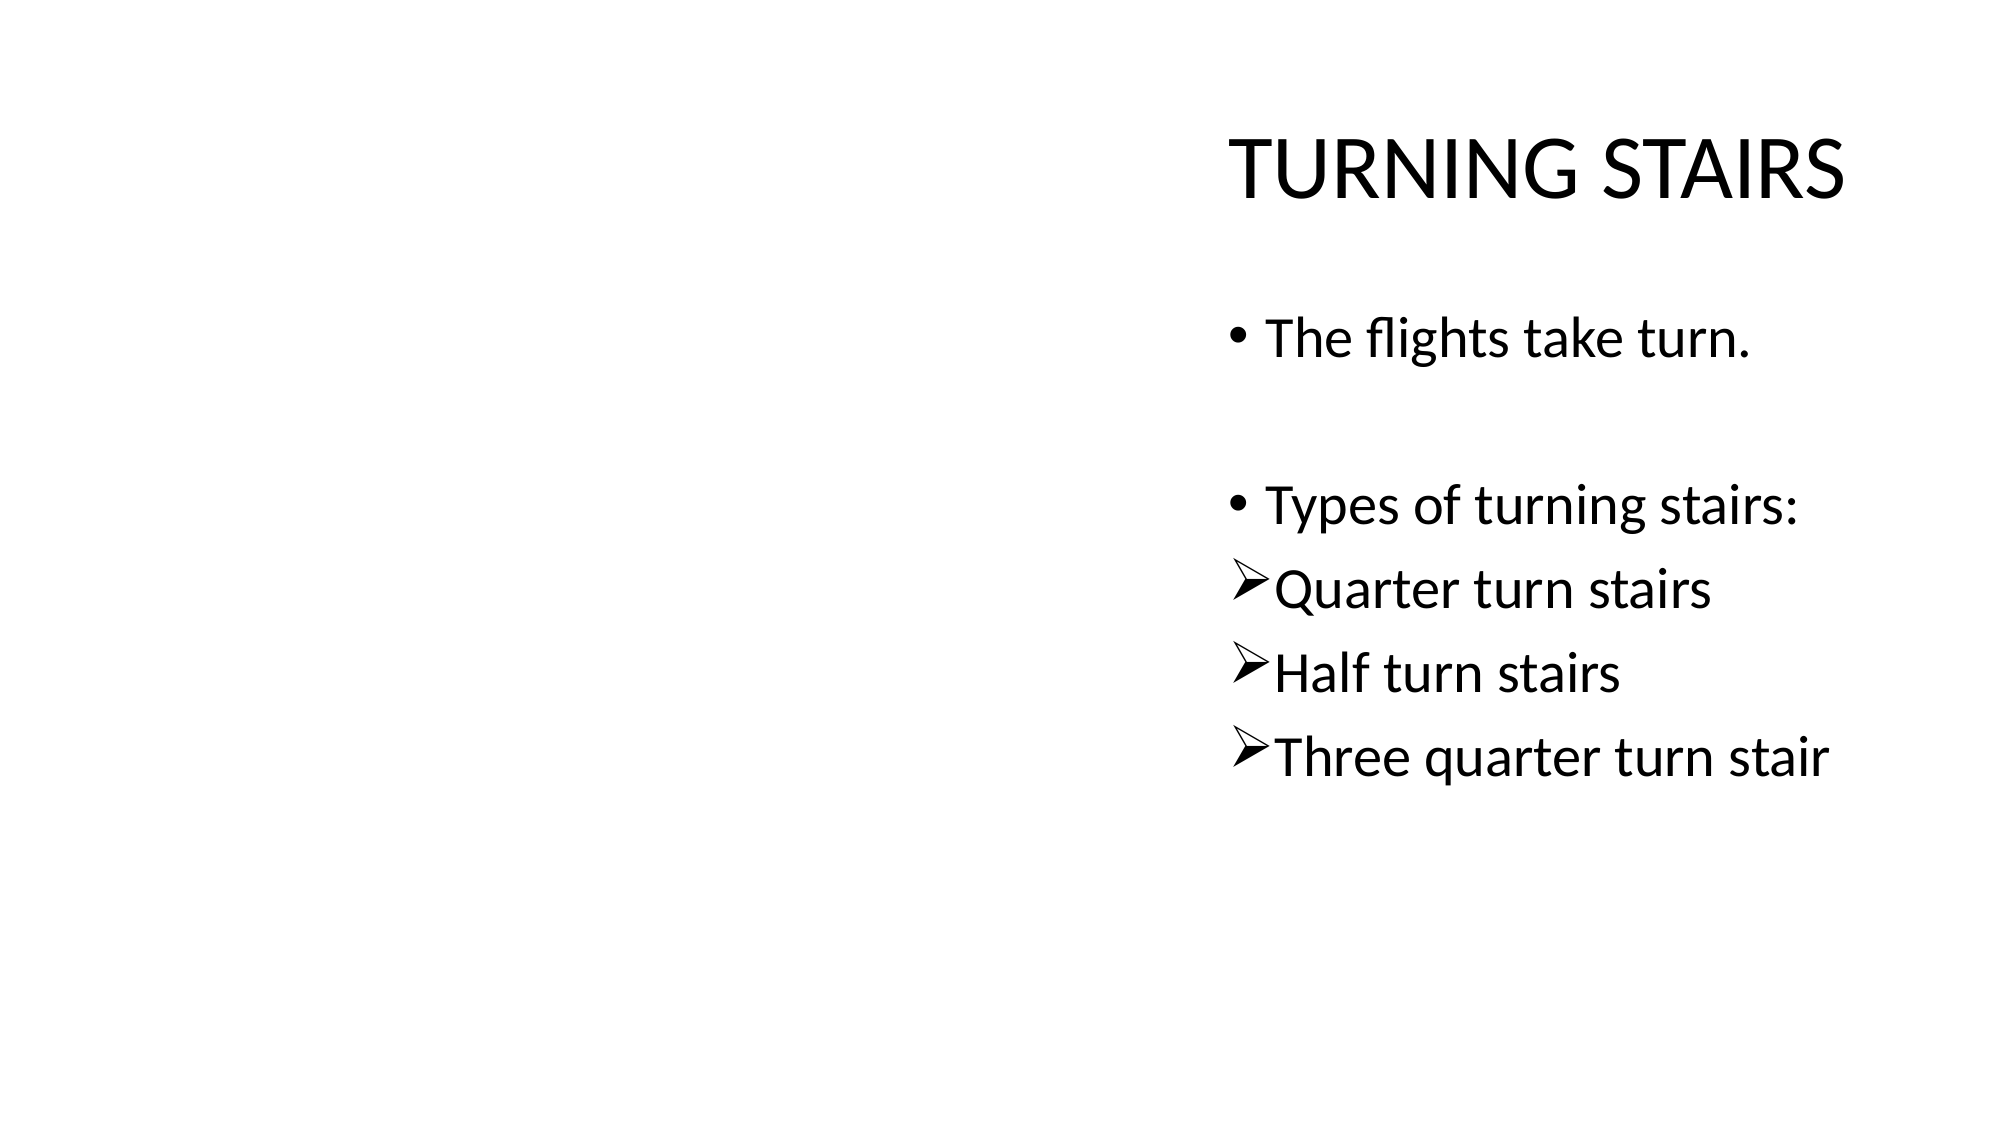

# TURNING STAIRS
The flights take turn.

Types of turning stairs:
Quarter turn stairs
Half turn stairs
Three quarter turn stair